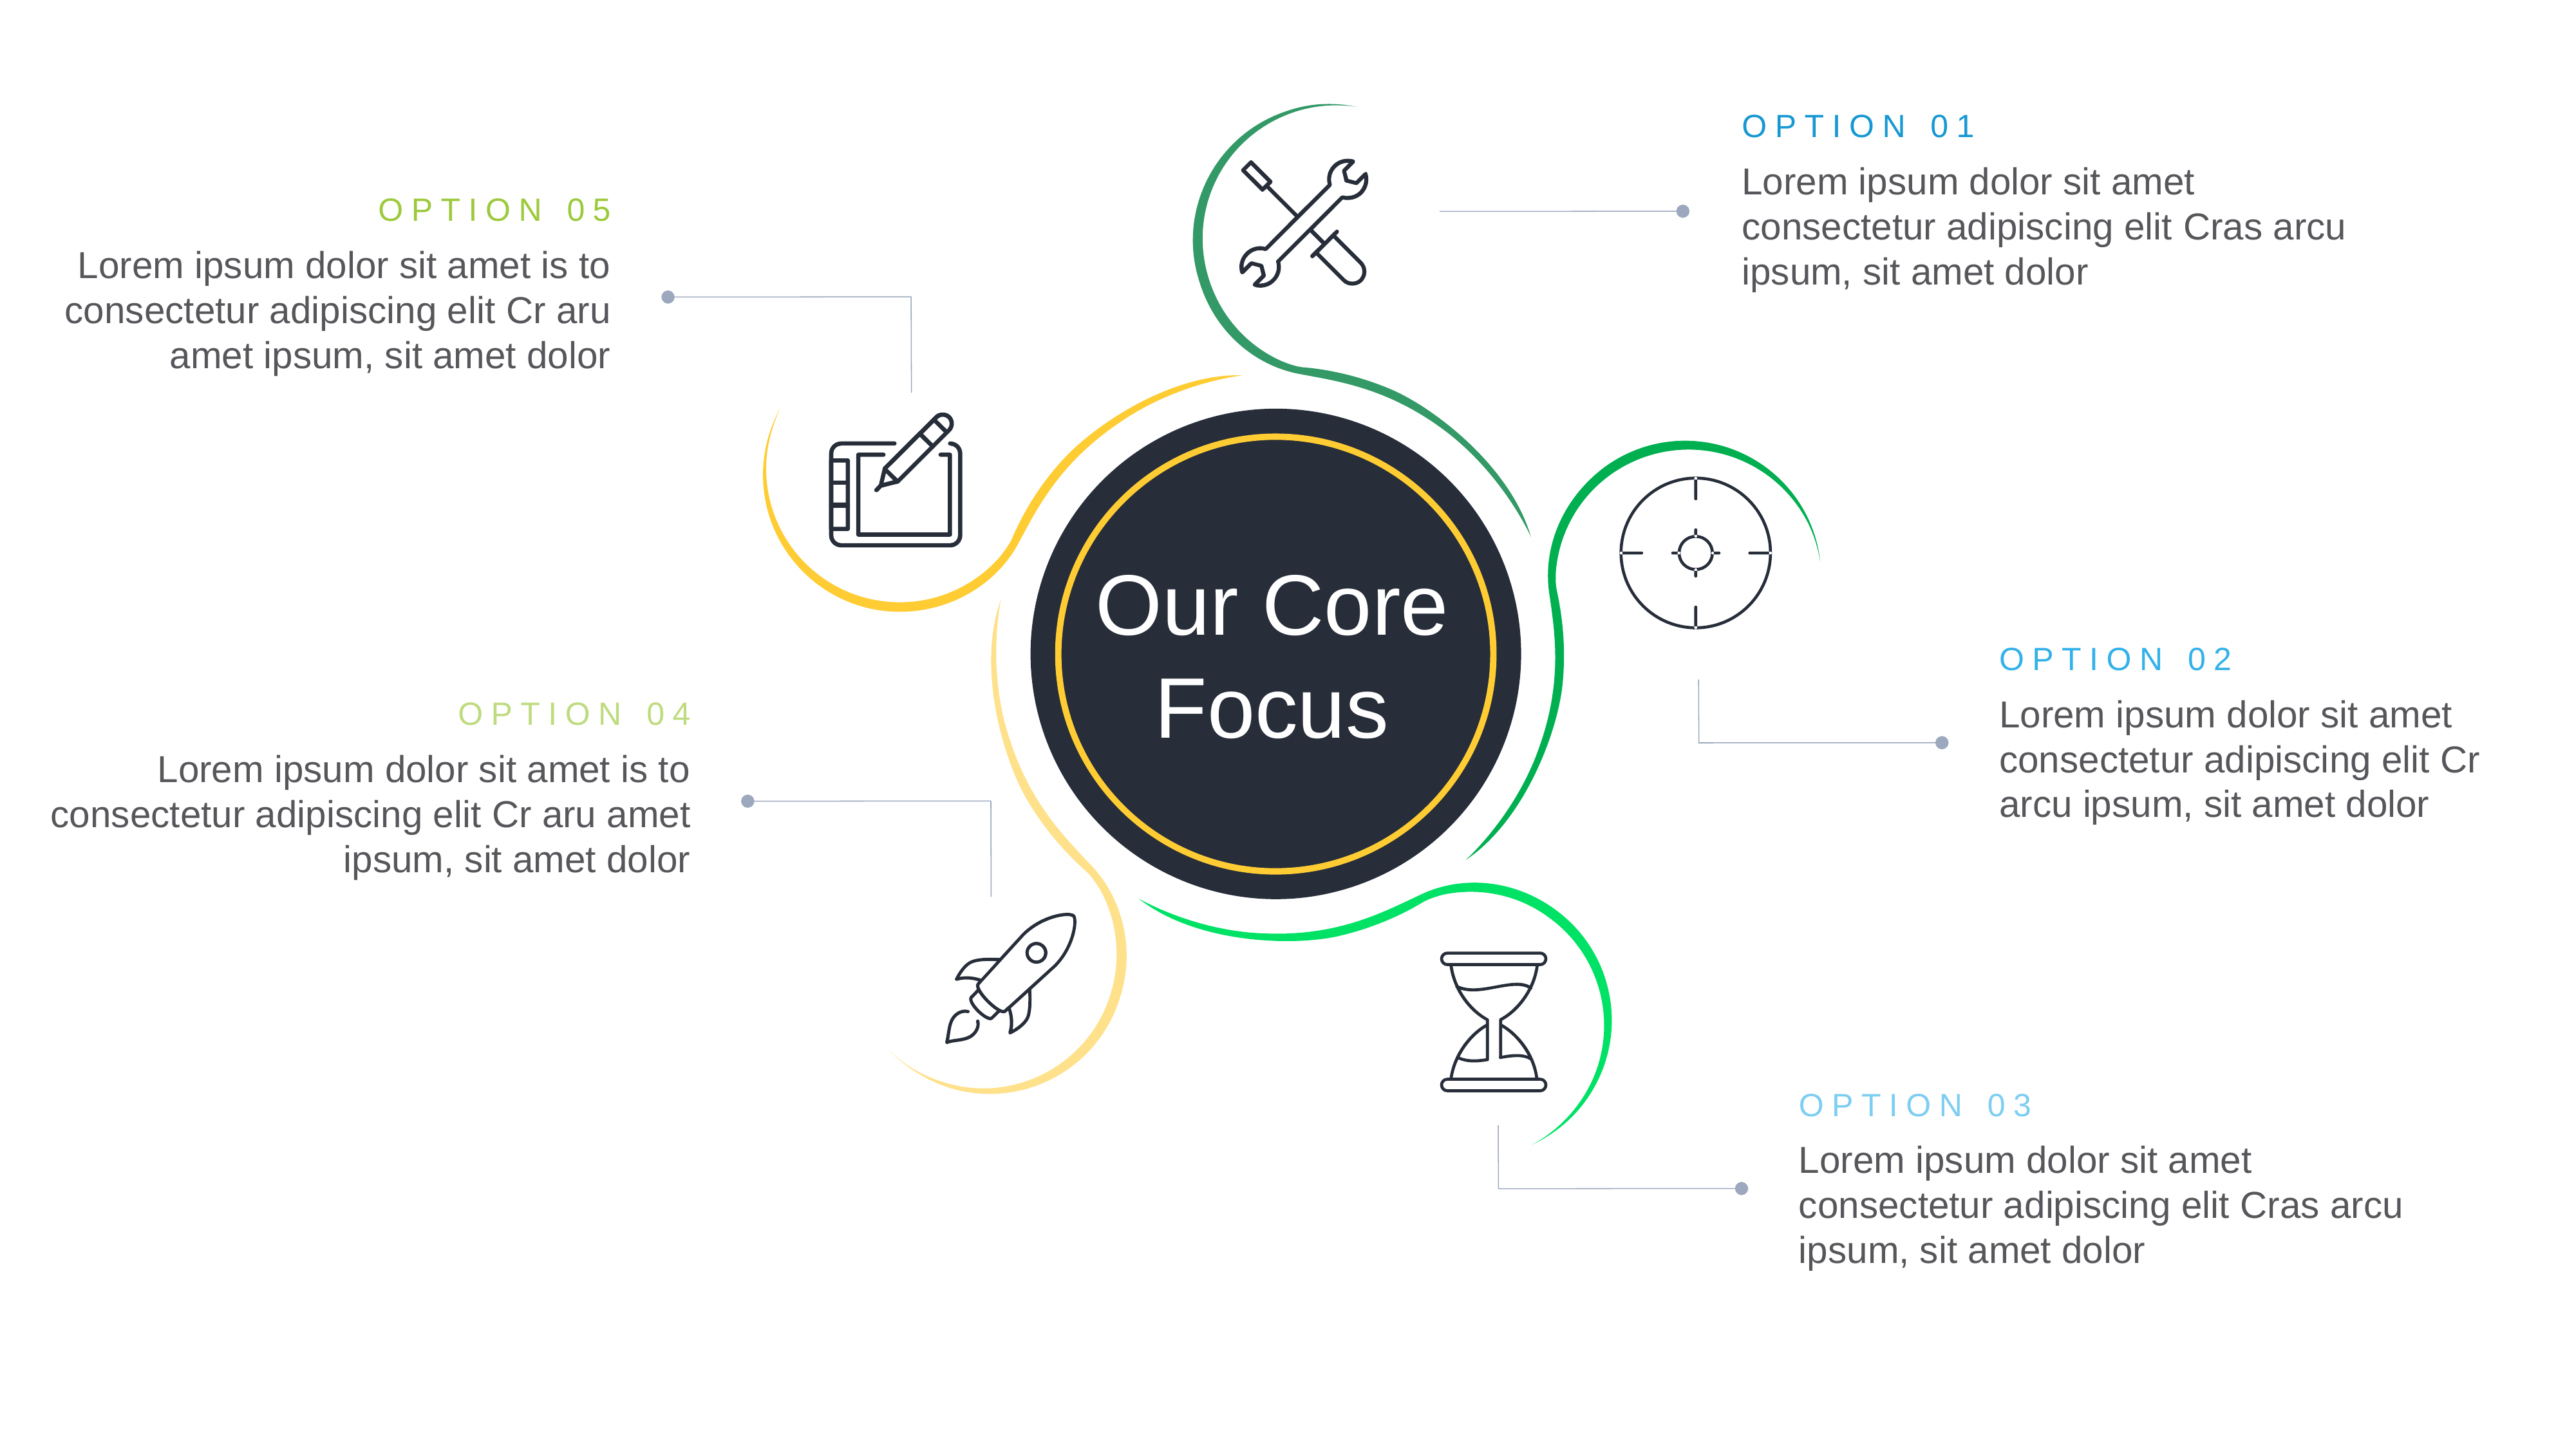

OPTION 01
Lorem ipsum dolor sit amet consectetur adipiscing elit Cras arcu ipsum, sit amet dolor

OPTION 05
Lorem ipsum dolor sit amet is to consectetur adipiscing elit Cr aru amet ipsum, sit amet dolor

Our Core Focus

OPTION 02
Lorem ipsum dolor sit amet consectetur adipiscing elit Cr arcu ipsum, sit amet dolor

OPTION 04
Lorem ipsum dolor sit amet is to consectetur adipiscing elit Cr aru amet ipsum, sit amet dolor

OPTION 03
Lorem ipsum dolor sit amet consectetur adipiscing elit Cras arcu ipsum, sit amet dolor